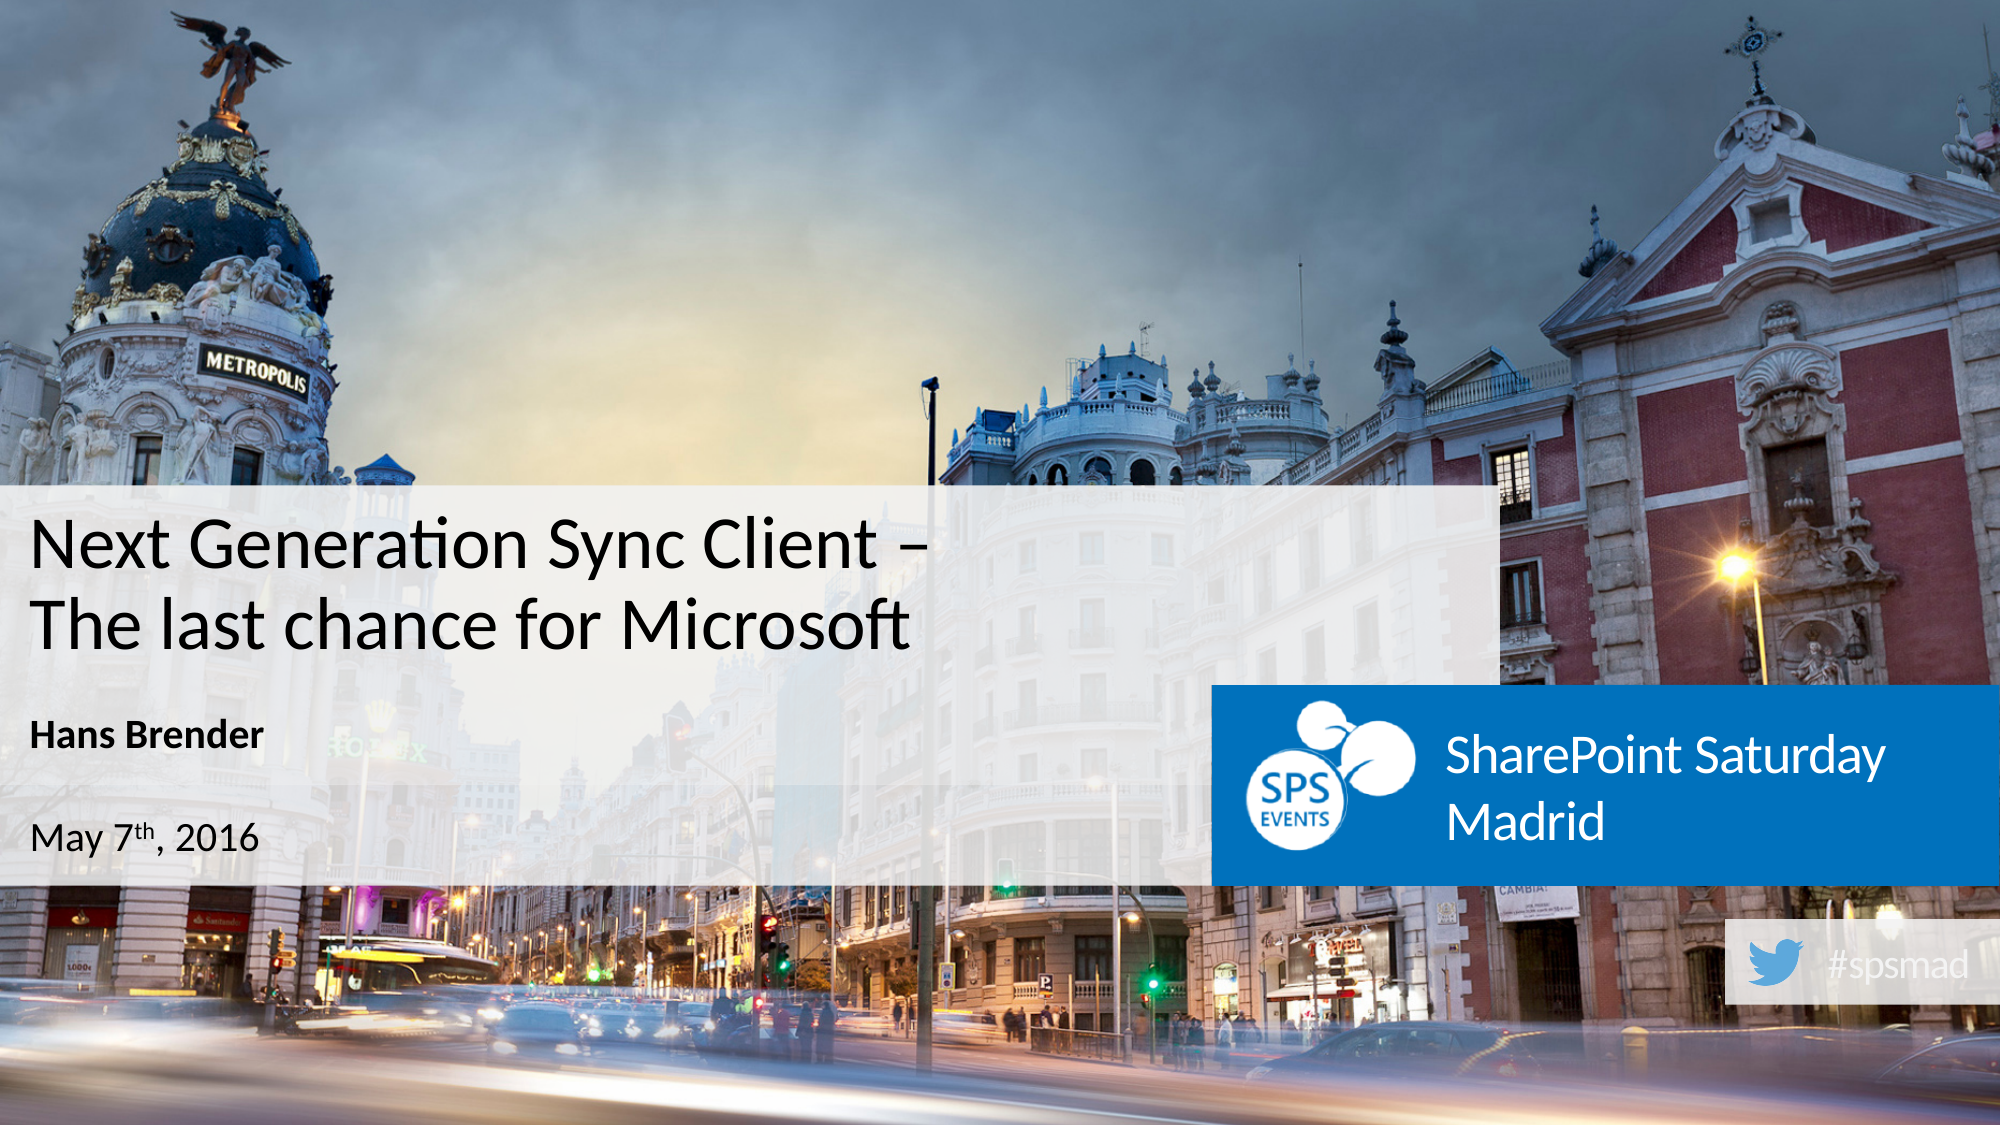

Next Generation Sync Client –
The last chance for Microsoft
Hans Brender